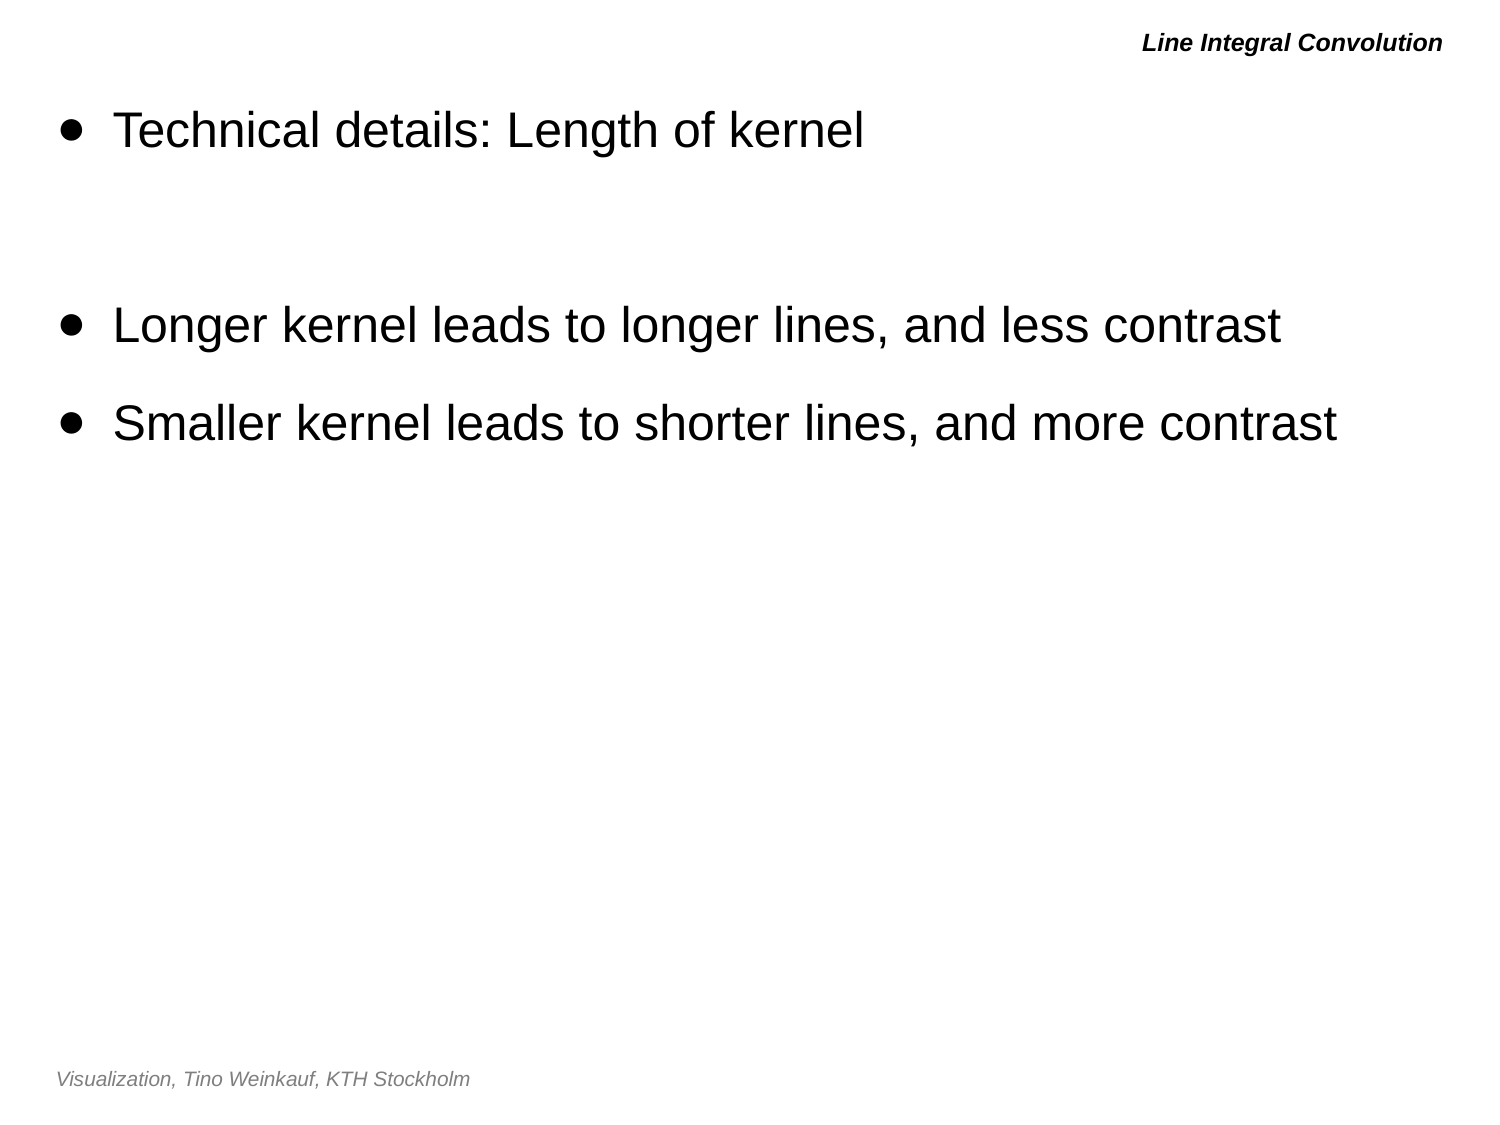

# Line Integral Convolution
Technical details: Length of kernel

Longer kernel leads to longer lines, and less contrast
Smaller kernel leads to shorter lines, and more contrast